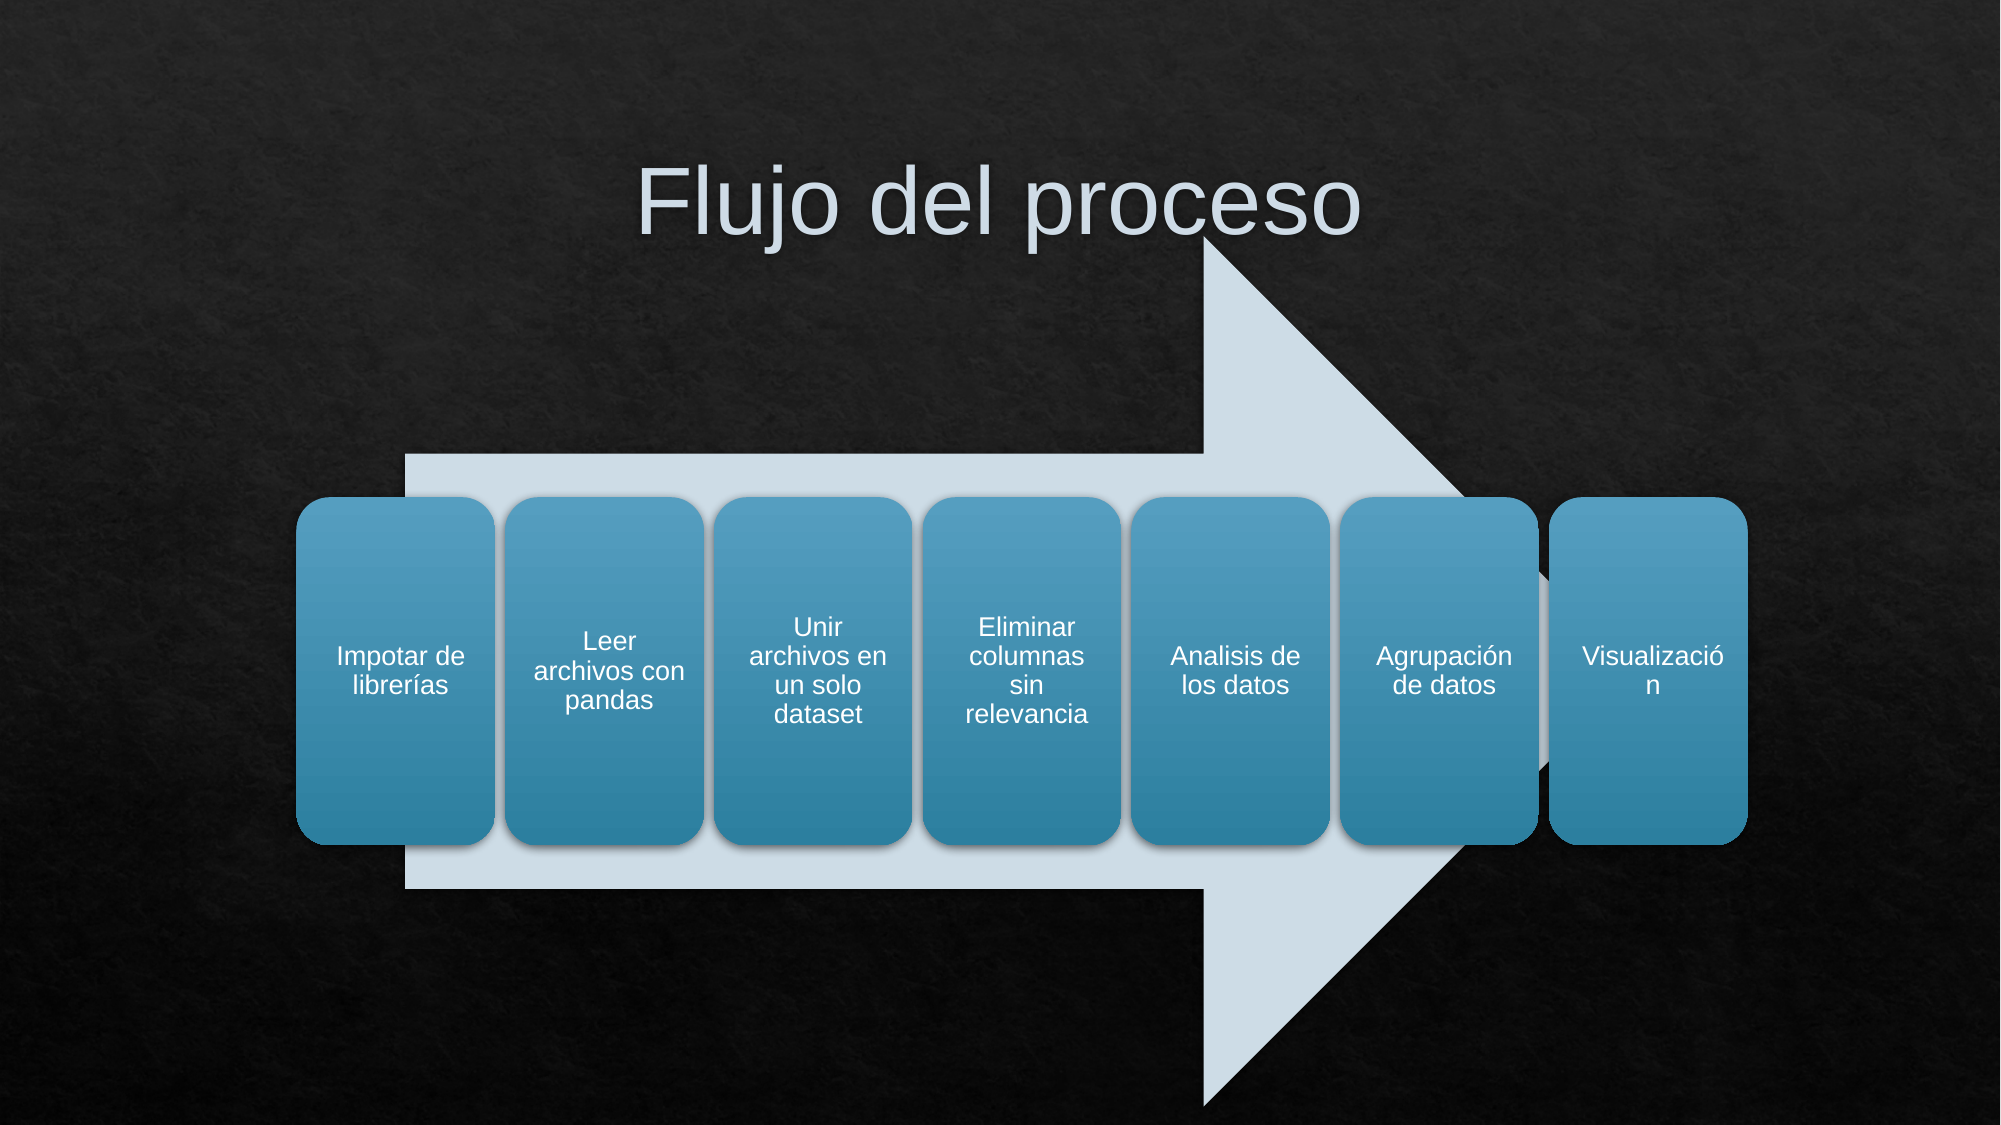

# Flujo del proceso
Impotar de librerías
Leer archivos con pandas
Unir archivos en un solo dataset
Eliminar columnas sin relevancia
Analisis de los datos
Agrupación de datos
Visualización